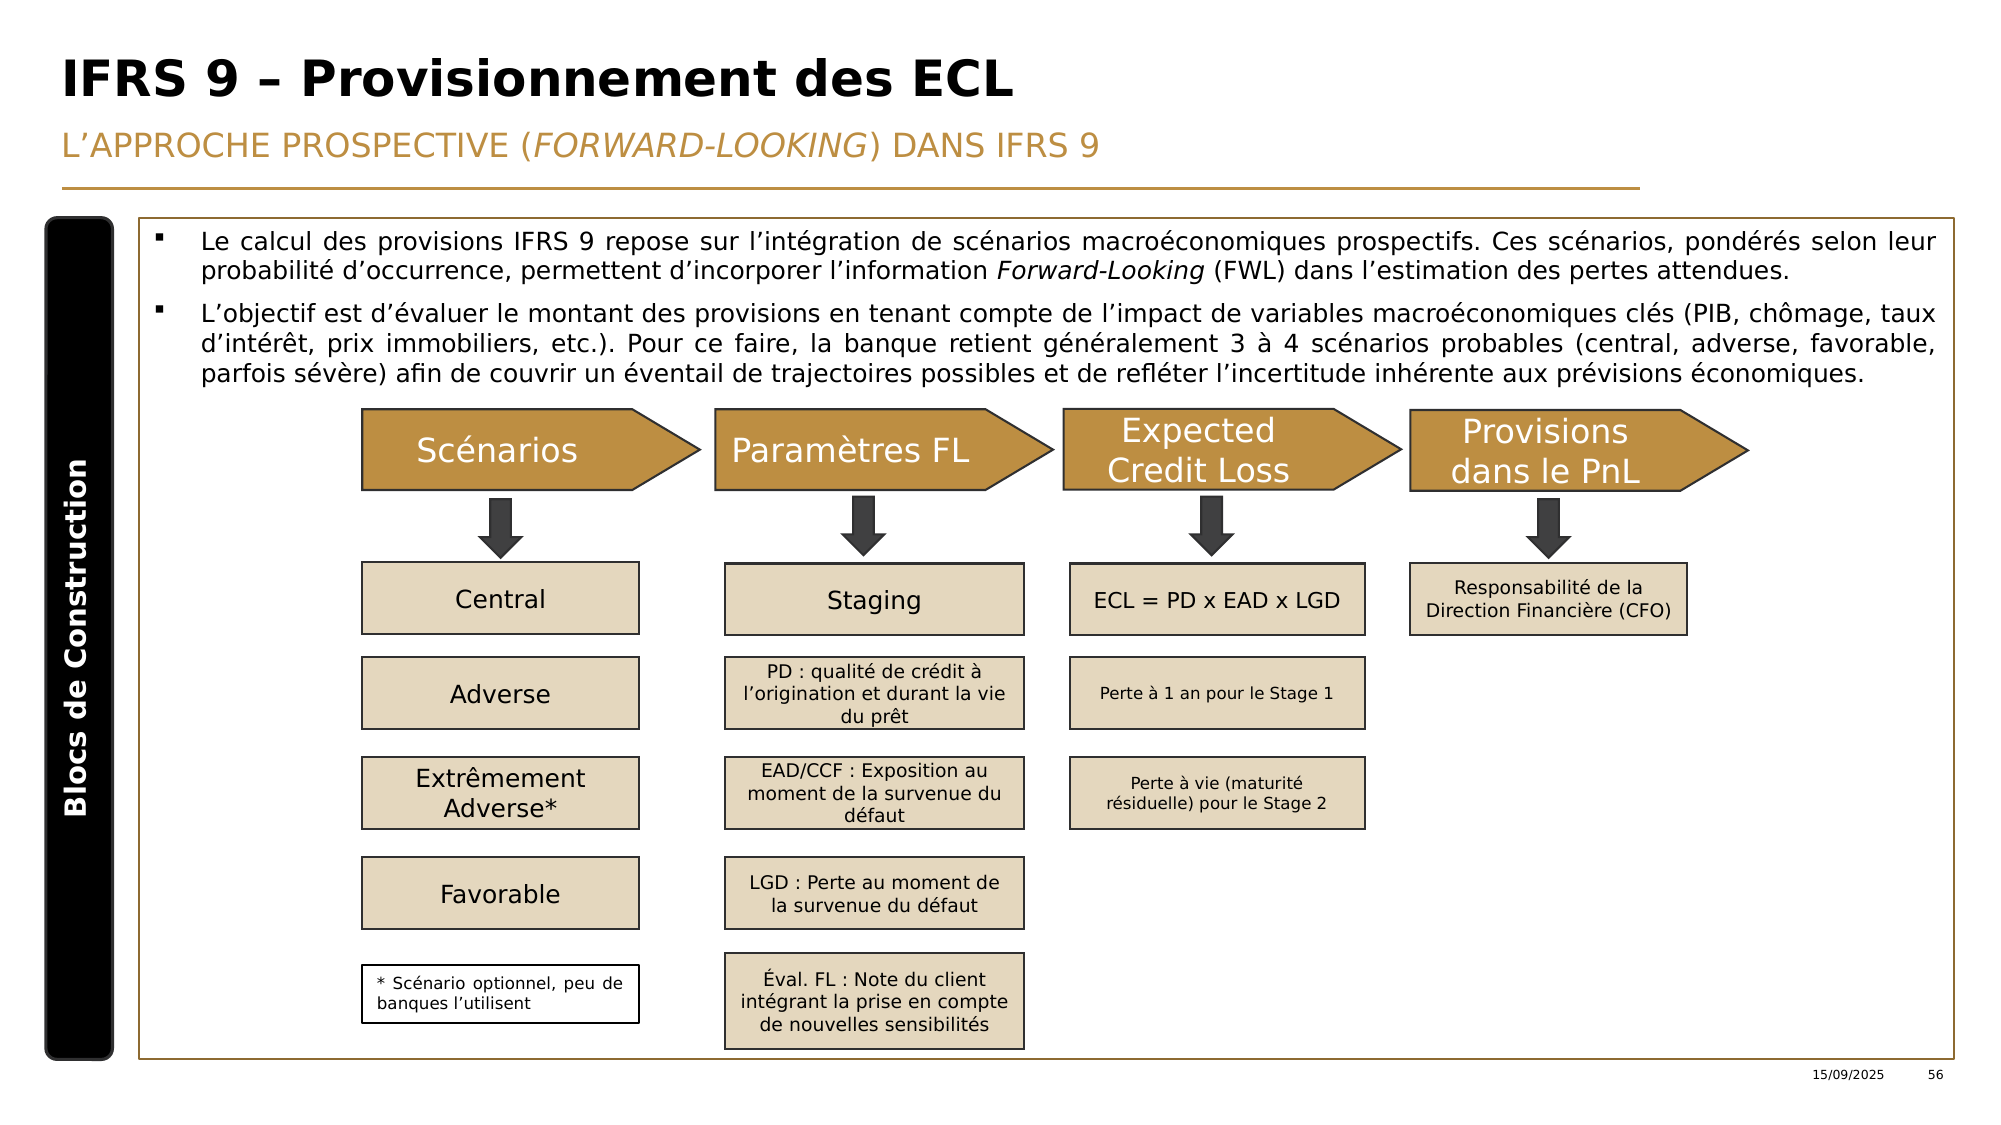

# IFRS 9 – Provisionnement des ECL
L’approche prospective (Forward-Looking) dans IFRS 9

Le calcul des provisions IFRS 9 repose sur l’intégration de scénarios macroéconomiques prospectifs. Ces scénarios, pondérés selon leur probabilité d’occurrence, permettent d’incorporer l’information Forward-Looking (FWL) dans l’estimation des pertes attendues.
L’objectif est d’évaluer le montant des provisions en tenant compte de l’impact de variables macroéconomiques clés (PIB, chômage, taux d’intérêt, prix immobiliers, etc.). Pour ce faire, la banque retient généralement 3 à 4 scénarios probables (central, adverse, favorable, parfois sévère) afin de couvrir un éventail de trajectoires possibles et de refléter l’incertitude inhérente aux prévisions économiques.

Expected Credit Loss
Scénarios
Paramètres FL
Provisions dans le PnL

Central
Responsabilité de la Direction Financière (CFO)
Staging
ECL = PD x EAD x LGD
Blocs de Construction

Adverse
Perte à 1 an pour le Stage 1
PD : qualité de crédit à l’origination et durant la vie du prêt
Extrêmement Adverse*
EAD/CCF : Exposition au moment de la survenue du défaut
Perte à vie (maturité résiduelle) pour le Stage 2
Favorable
LGD : Perte au moment de la survenue du défaut
Éval. FL : Note du client intégrant la prise en compte de nouvelles sensibilités
* Scénario optionnel, peu de banques l’utilisent